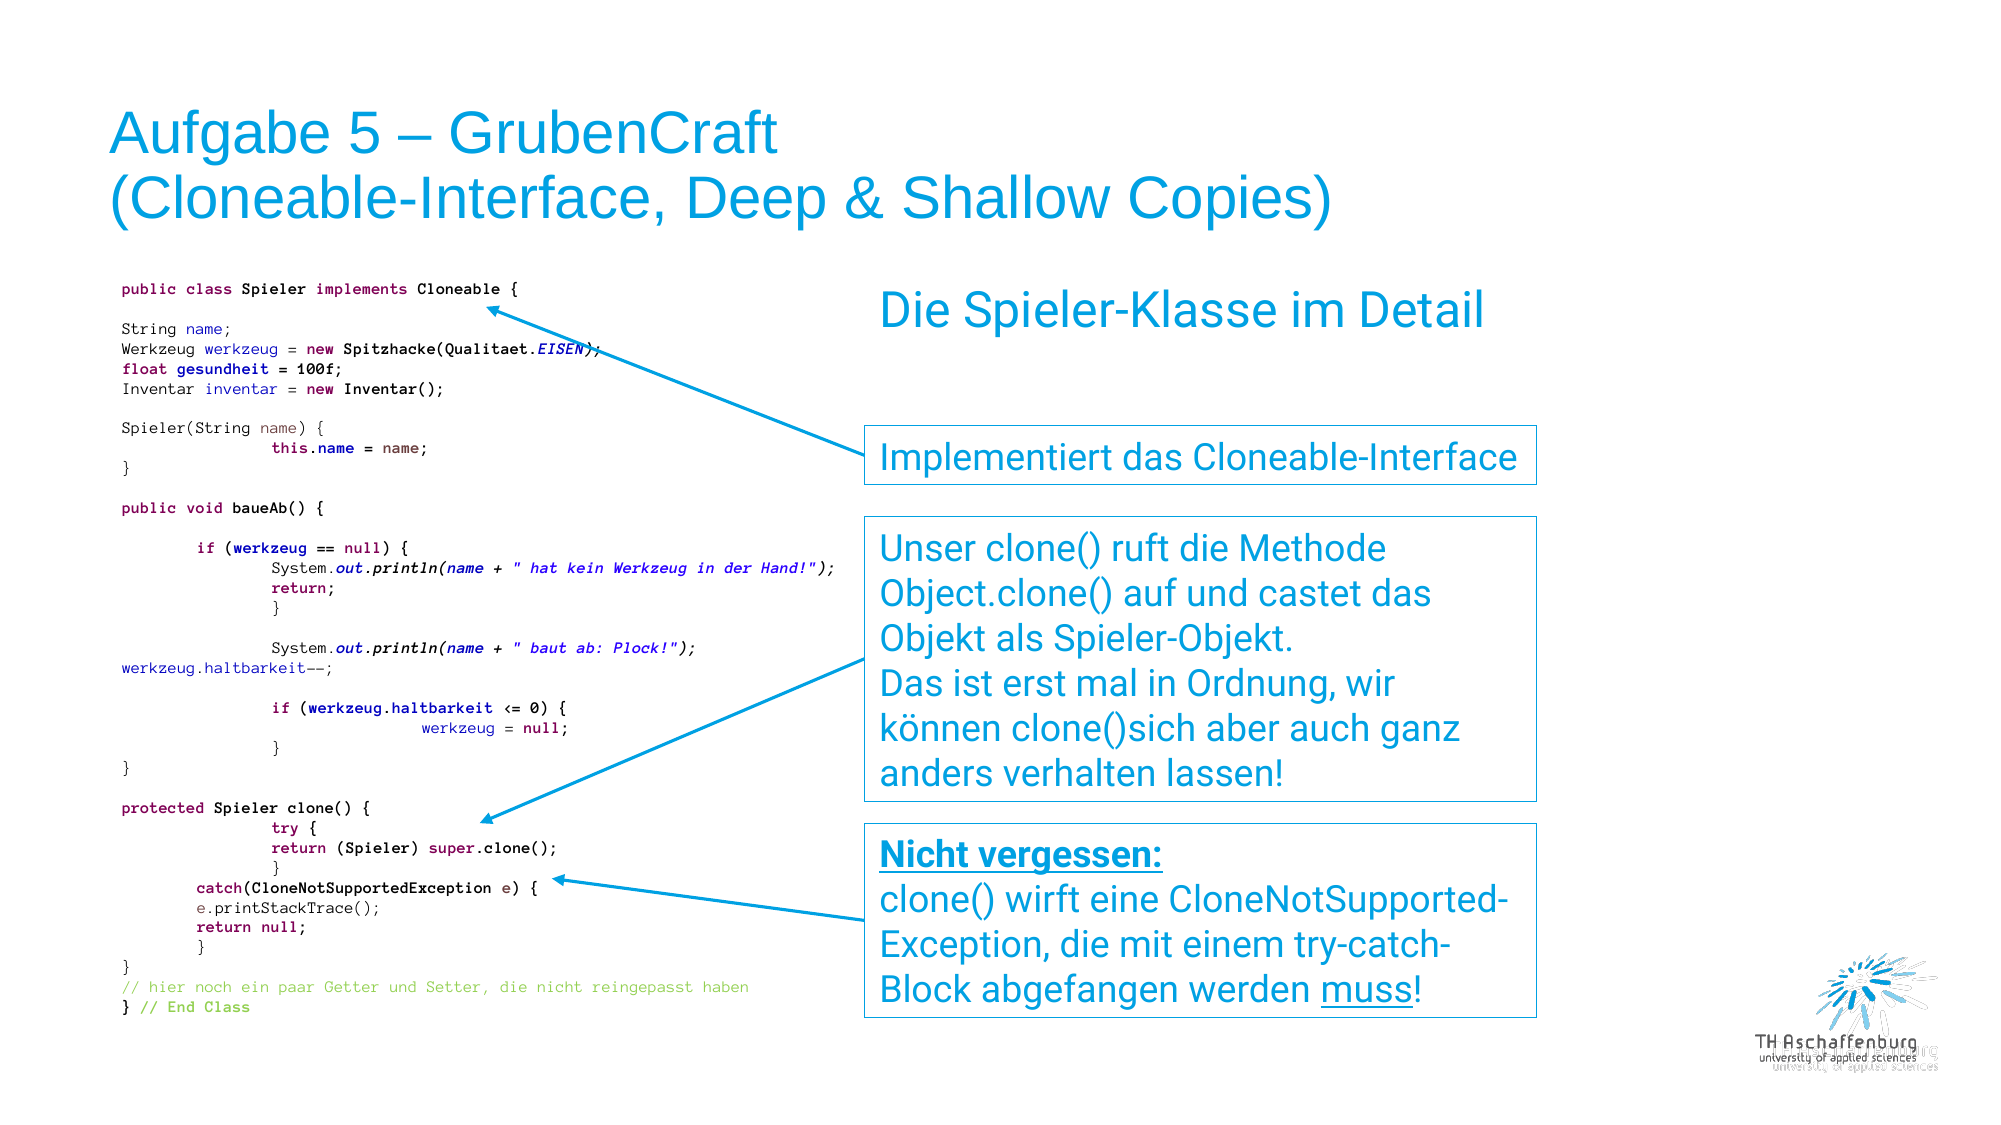

# Aufgabe 5 – GrubenCraft (Cloneable-Interface, Deep & Shallow Copies)
public class Spieler implements Cloneable {

String name;
Werkzeug werkzeug = new Spitzhacke(Qualitaet.EISEN);
float gesundheit = 100f;
Inventar inventar = new Inventar();

Spieler(String name) {
	this.name = name;
}

public void baueAb() {

if (werkzeug == null) {
	System.out.println(name + " hat kein Werkzeug in der Hand!");
	return;
	}

	System.out.println(name + " baut ab: Plock!");	werkzeug.haltbarkeit--;

	if (werkzeug.haltbarkeit <= 0) {
		werkzeug = null;
	}
}

protected Spieler clone() {
	try {
	return (Spieler) super.clone();
	}
catch(CloneNotSupportedException e) {
e.printStackTrace();
return null;
}
}
// hier noch ein paar Getter und Setter, die nicht reingepasst haben
} // End Class
Die Spieler-Klasse im Detail
Implementiert das Cloneable-Interface
Unser clone() ruft die Methode Object.clone() auf und castet das Objekt als Spieler-Objekt.
Das ist erst mal in Ordnung, wir können clone()sich aber auch ganz anders verhalten lassen!
Nicht vergessen:
clone() wirft eine CloneNotSupported-Exception, die mit einem try-catch-Block abgefangen werden muss!